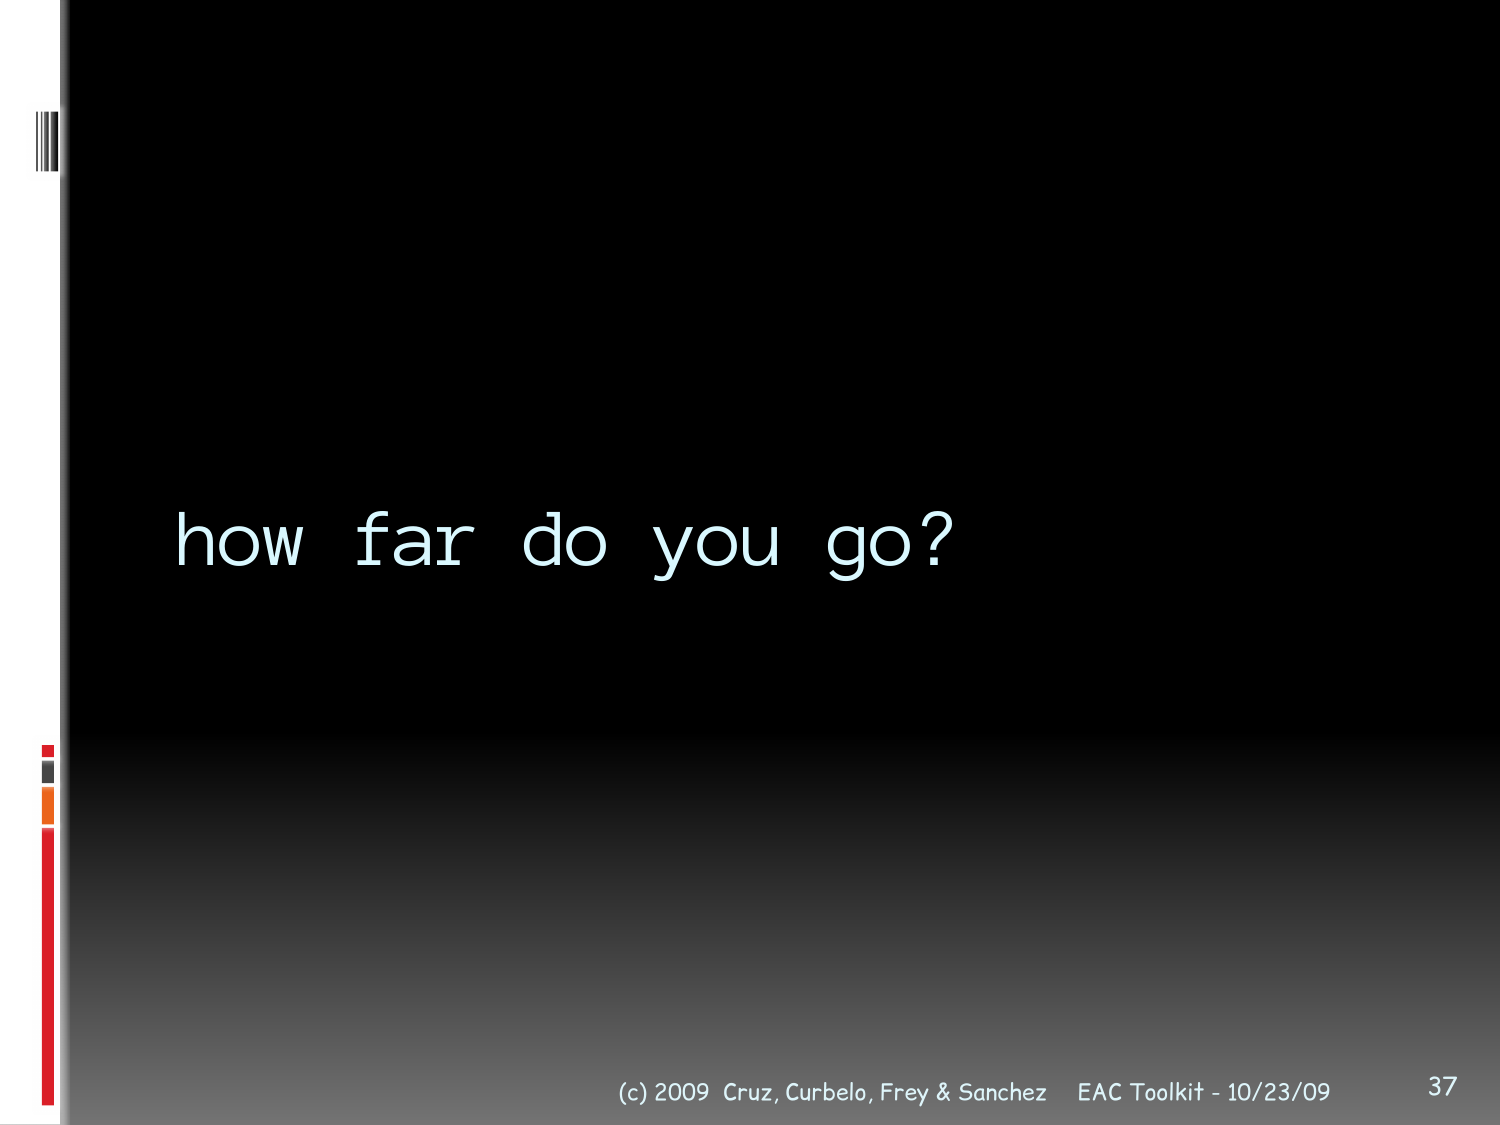

# how far do you go?
(c) 2009  Cruz, Curbelo, Frey & Sanchez
EAC Toolkit - 10/23/09
37